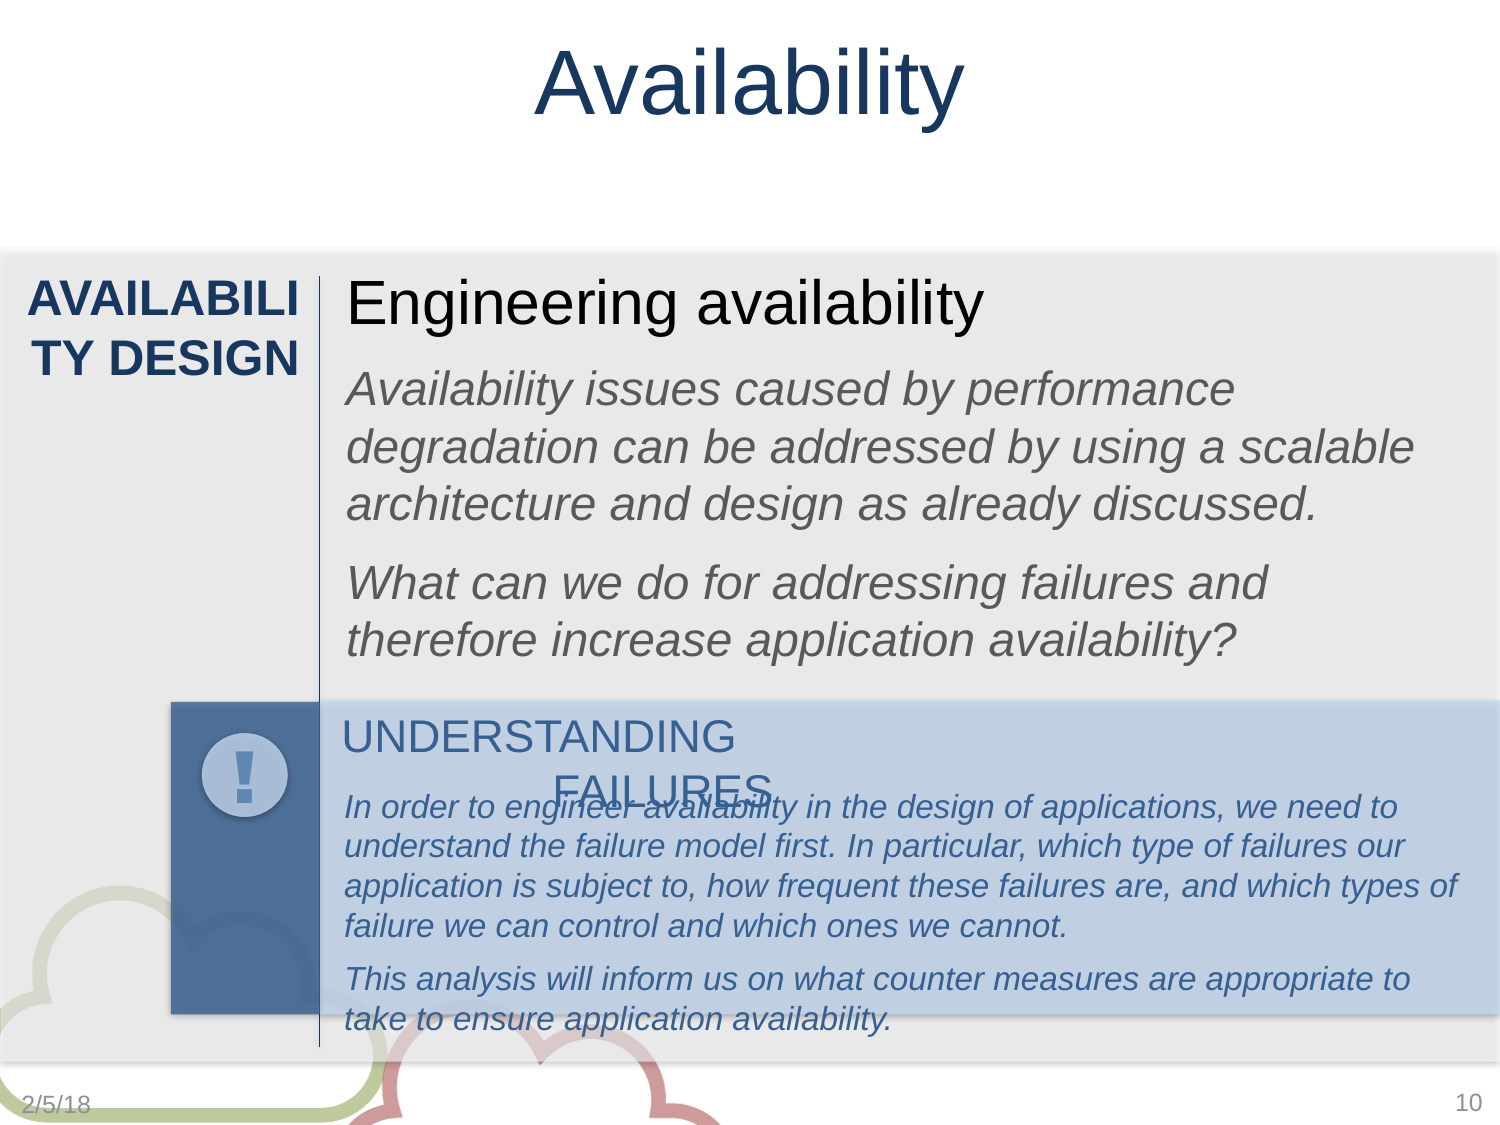

# Availability

Engineering availability
Availability issues caused by performance degradation can be addressed by using a scalable architecture and design as already discussed.
What can we do for addressing failures and therefore increase application availability?
AVAILABILITY DESIGN

UNDERSTANDING FAILURES

!

In order to engineer availability in the design of applications, we need to understand the failure model first. In particular, which type of failures our application is subject to, how frequent these failures are, and which types of failure we can control and which ones we cannot.
This analysis will inform us on what counter measures are appropriate to take to ensure application availability.
10
2/5/18